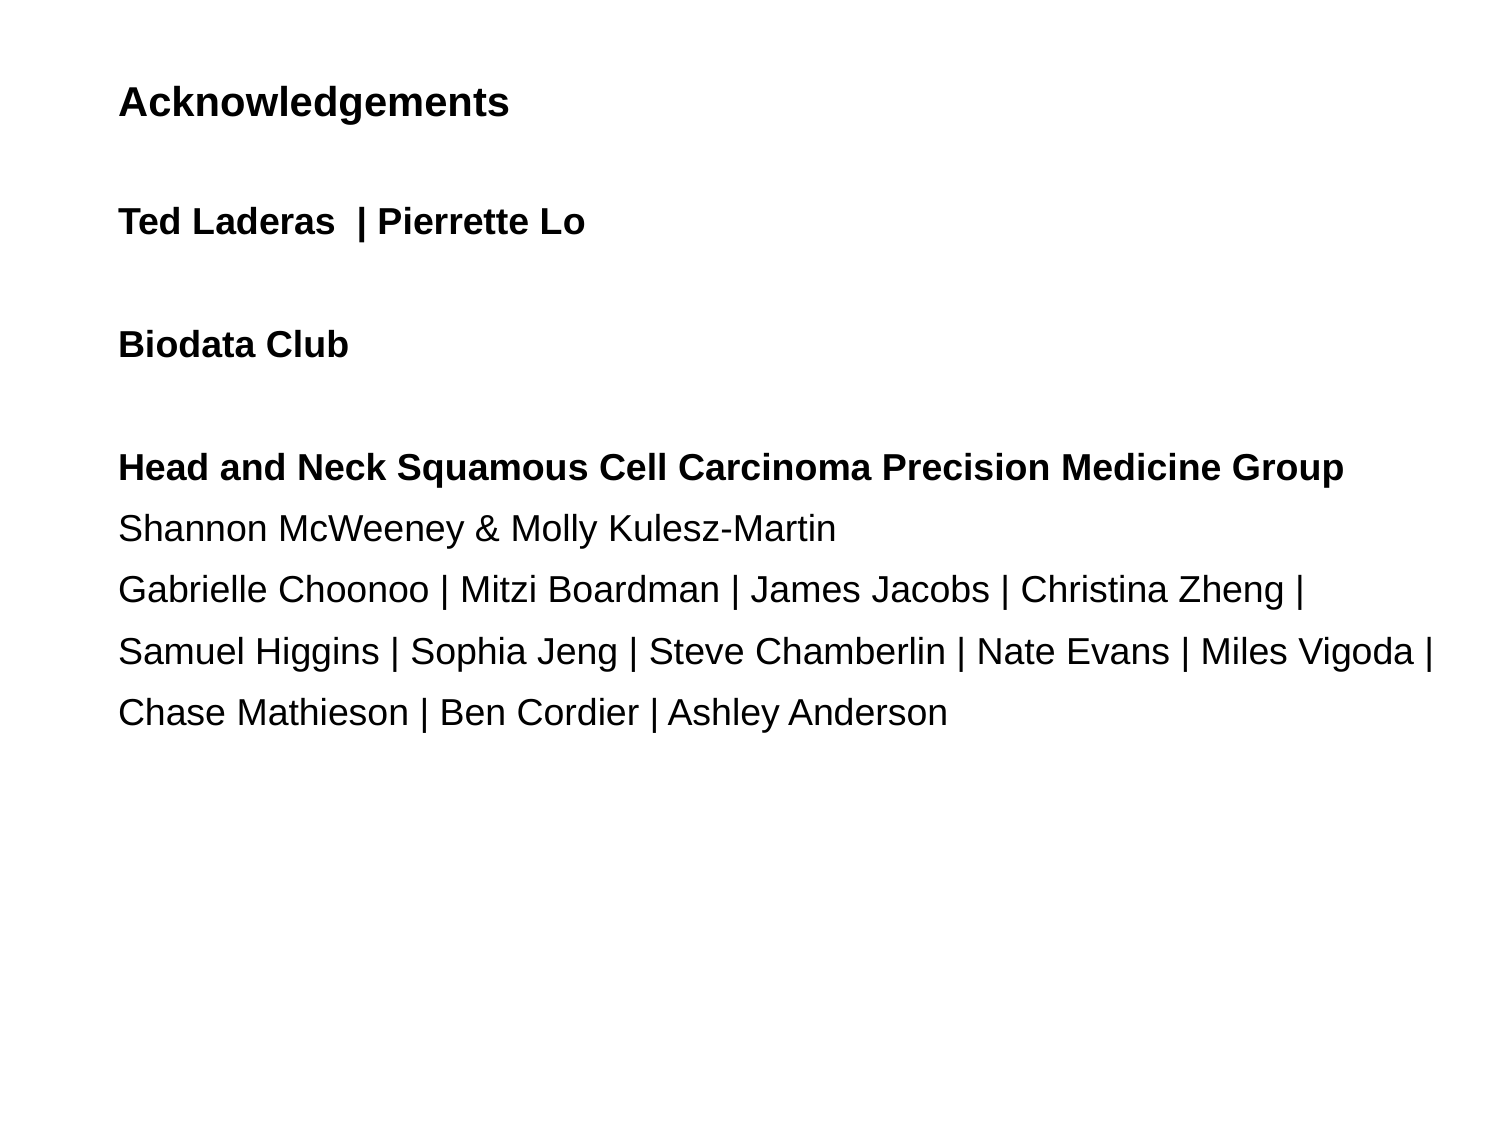

# Acknowledgements
Ted Laderas  | Pierrette Lo

Biodata Club

Head and Neck Squamous Cell Carcinoma Precision Medicine Group
Shannon McWeeney & Molly Kulesz-Martin
Gabrielle Choonoo | Mitzi Boardman | James Jacobs | Christina Zheng |
Samuel Higgins | Sophia Jeng | Steve Chamberlin | Nate Evans | Miles Vigoda |
Chase Mathieson | Ben Cordier | Ashley Anderson